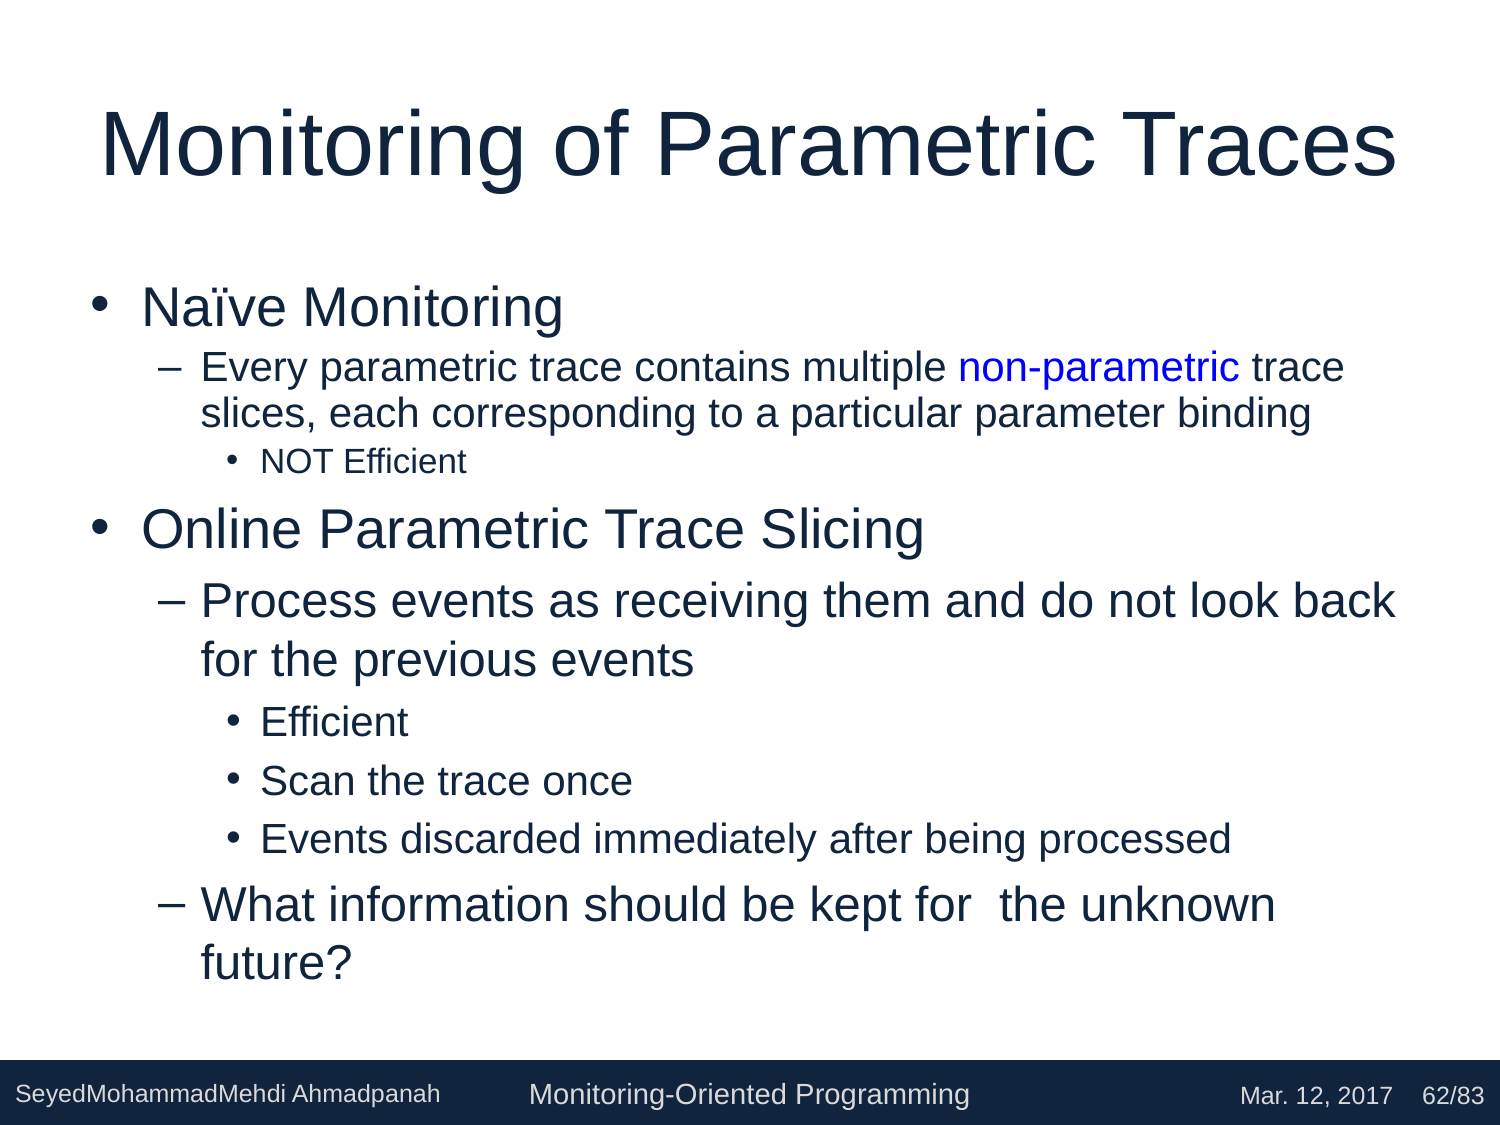

# Monitoring of Parametric Traces
Naïve Monitoring
Every parametric trace contains multiple non-parametric trace slices, each corresponding to a particular parameter binding
NOT Efficient
Online Parametric Trace Slicing
Process events as receiving them and do not look back for the previous events
Efficient
Scan the trace once
Events discarded immediately after being processed
What information should be kept for  the unknown future?